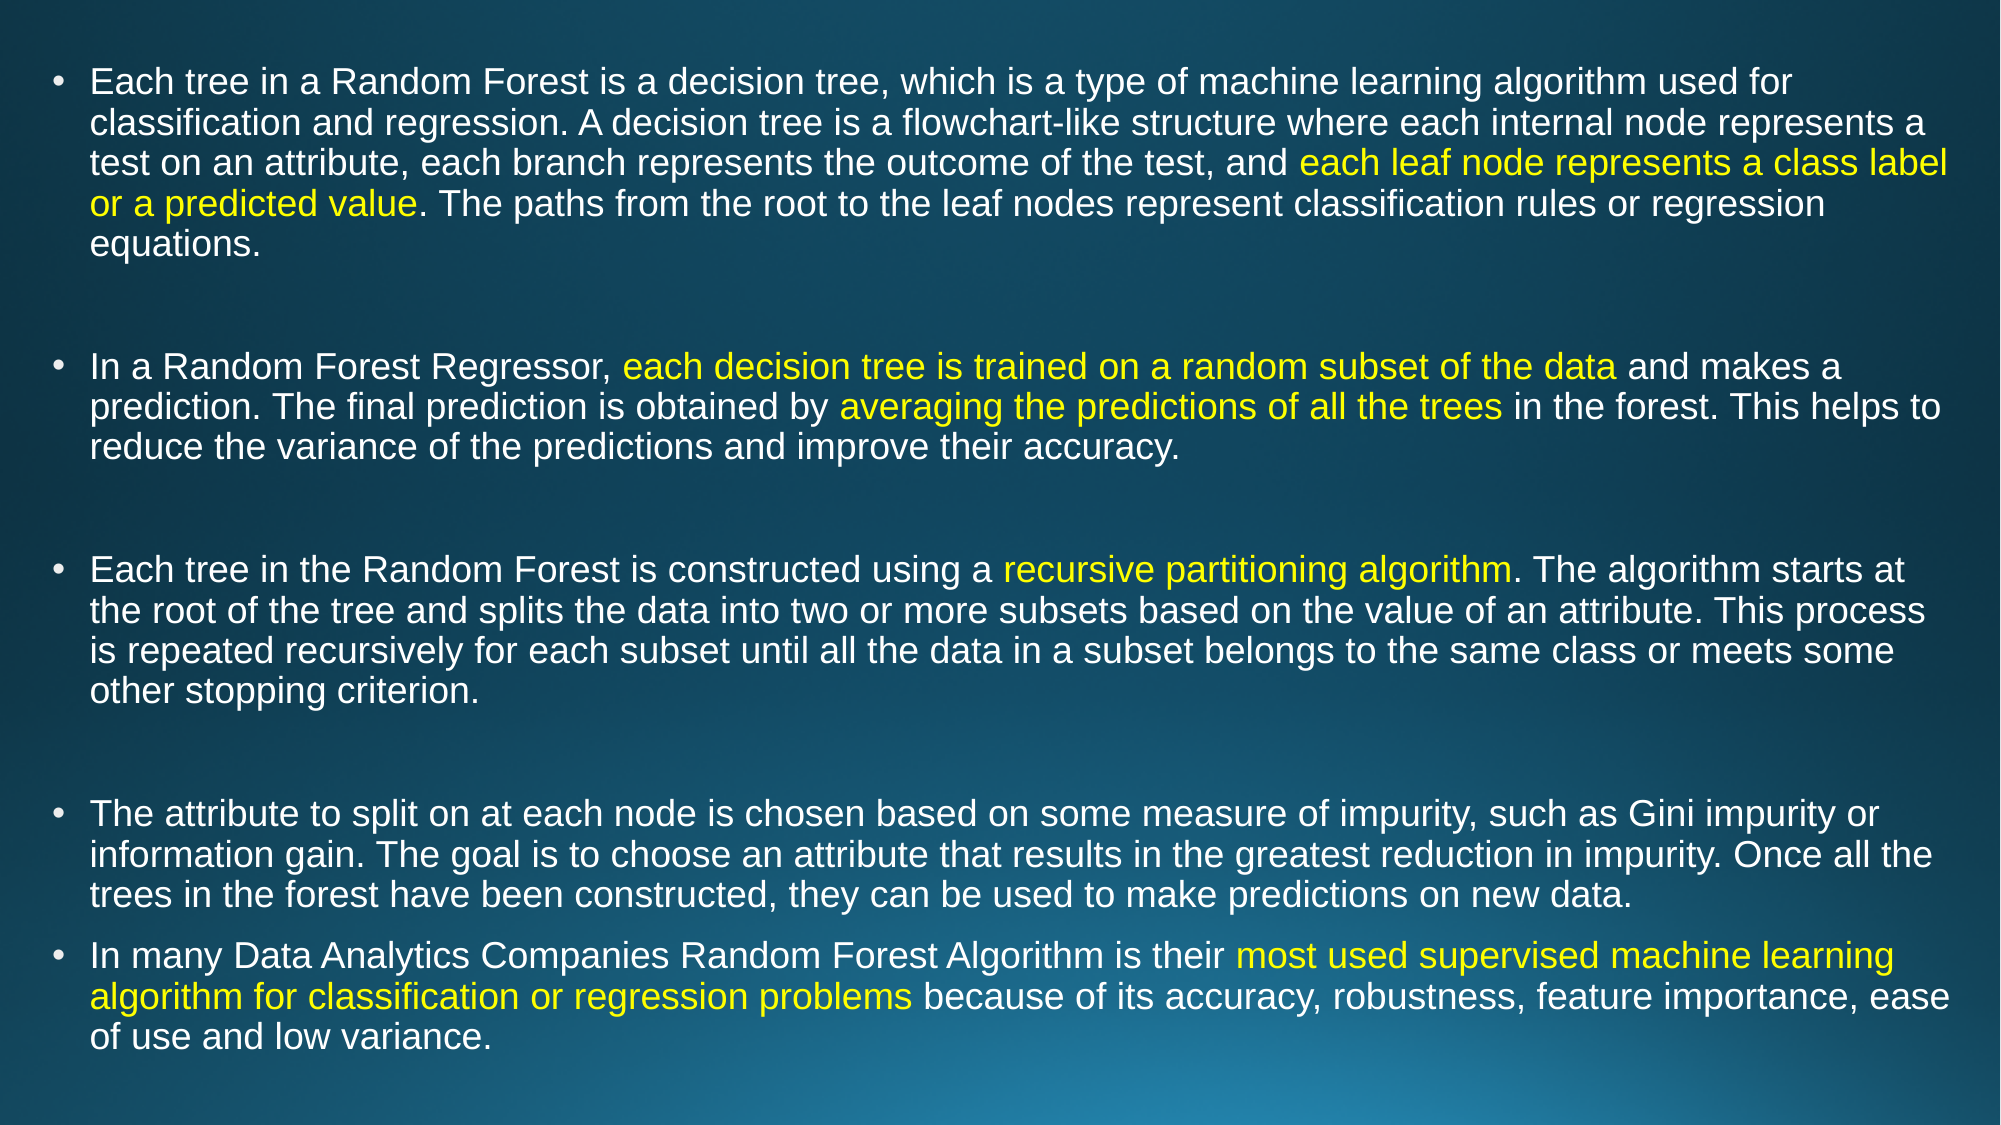

Each tree in a Random Forest is a decision tree, which is a type of machine learning algorithm used for classification and regression. A decision tree is a flowchart-like structure where each internal node represents a test on an attribute, each branch represents the outcome of the test, and each leaf node represents a class label or a predicted value. The paths from the root to the leaf nodes represent classification rules or regression equations.

In a Random Forest Regressor, each decision tree is trained on a random subset of the data and makes a prediction. The final prediction is obtained by averaging the predictions of all the trees in the forest. This helps to reduce the variance of the predictions and improve their accuracy.

Each tree in the Random Forest is constructed using a recursive partitioning algorithm. The algorithm starts at the root of the tree and splits the data into two or more subsets based on the value of an attribute. This process is repeated recursively for each subset until all the data in a subset belongs to the same class or meets some other stopping criterion.

The attribute to split on at each node is chosen based on some measure of impurity, such as Gini impurity or information gain. The goal is to choose an attribute that results in the greatest reduction in impurity. Once all the trees in the forest have been constructed, they can be used to make predictions on new data.
In many Data Analytics Companies Random Forest Algorithm is their most used supervised machine learning algorithm for classification or regression problems because of its accuracy, robustness, feature importance, ease of use and low variance.